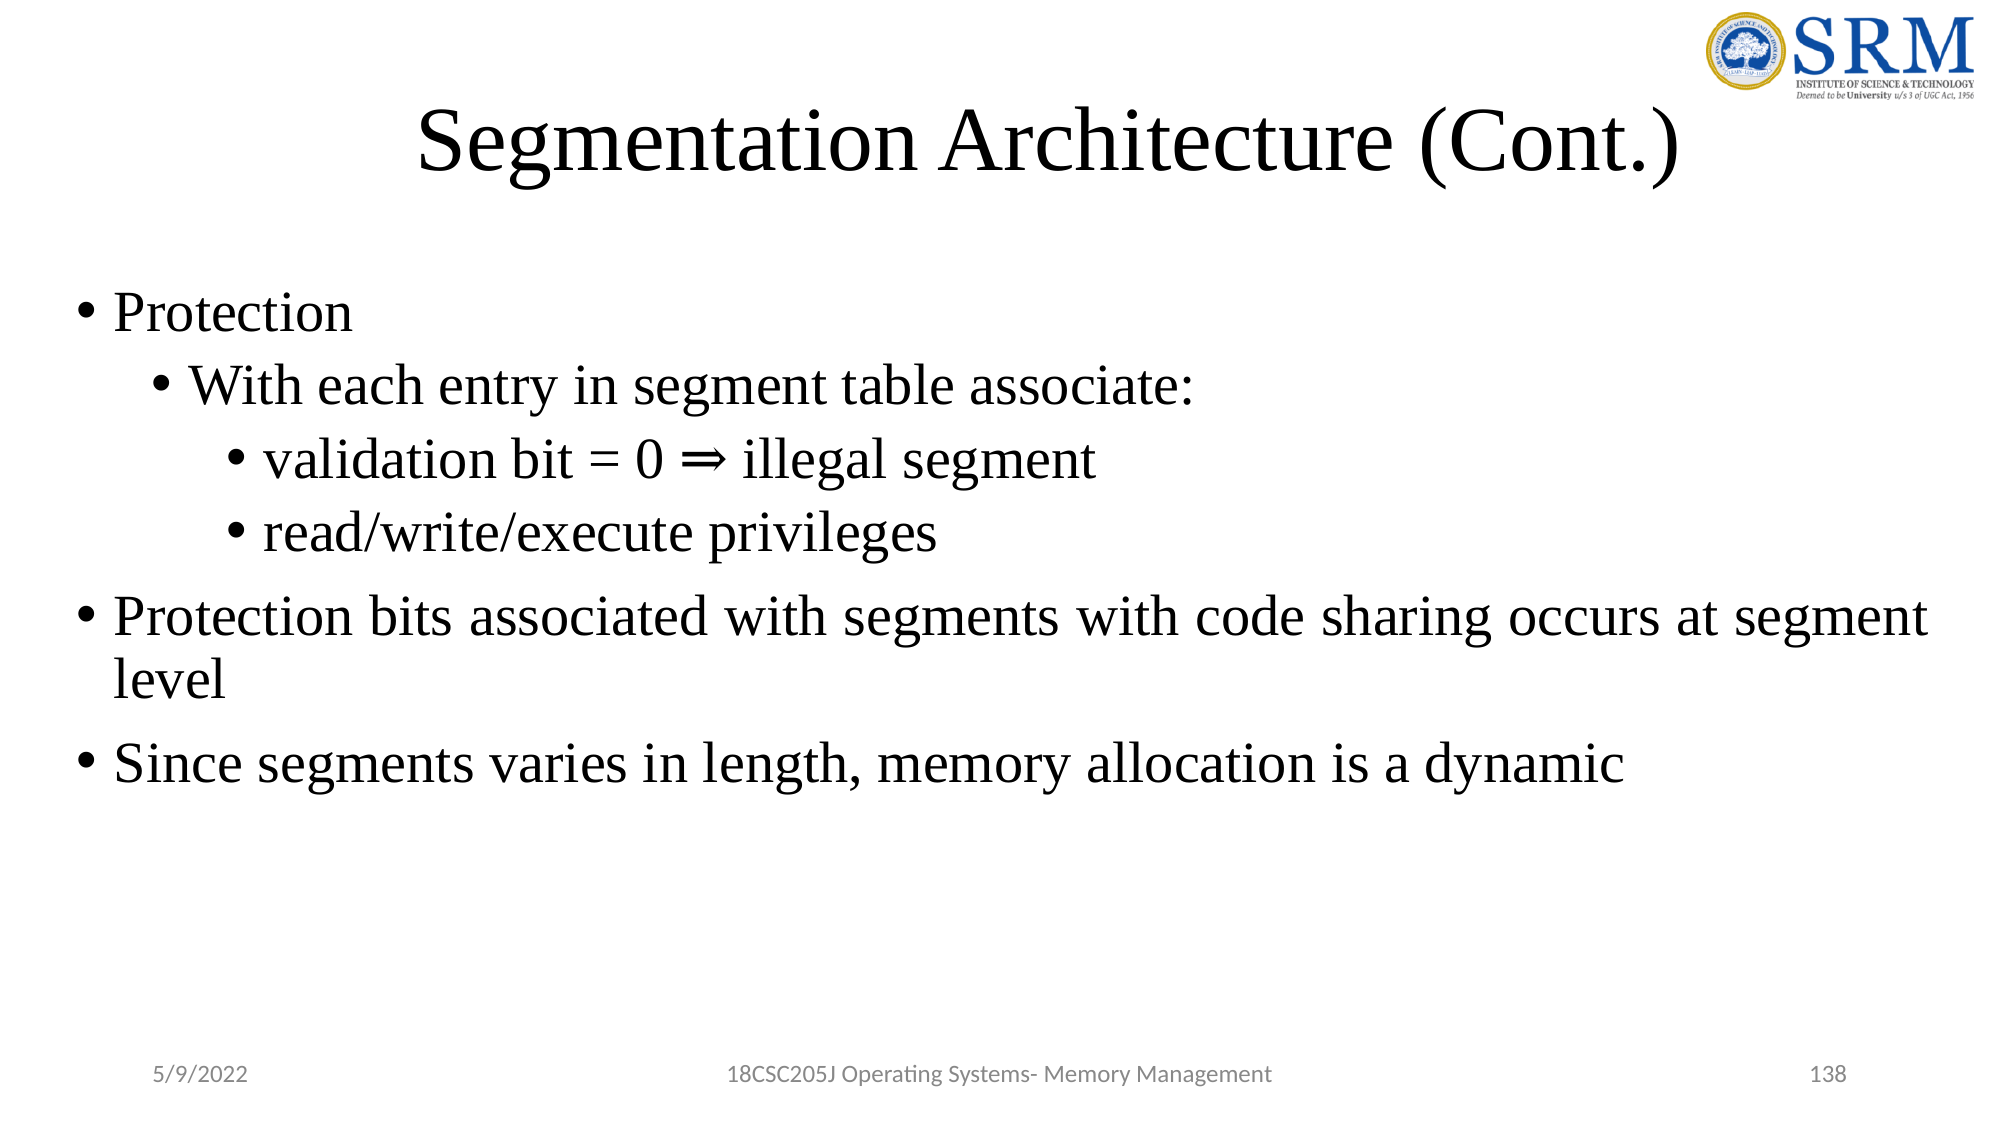

# Segmentation Architecture (Cont.)
Protection
With each entry in segment table associate:
validation bit = 0 ⇒ illegal segment
read/write/execute privileges
Protection bits associated with segments with code sharing occurs at segment level
Since segments varies in length, memory allocation is a dynamic

5/9/2022
18CSC205J Operating Systems- Memory Management
138